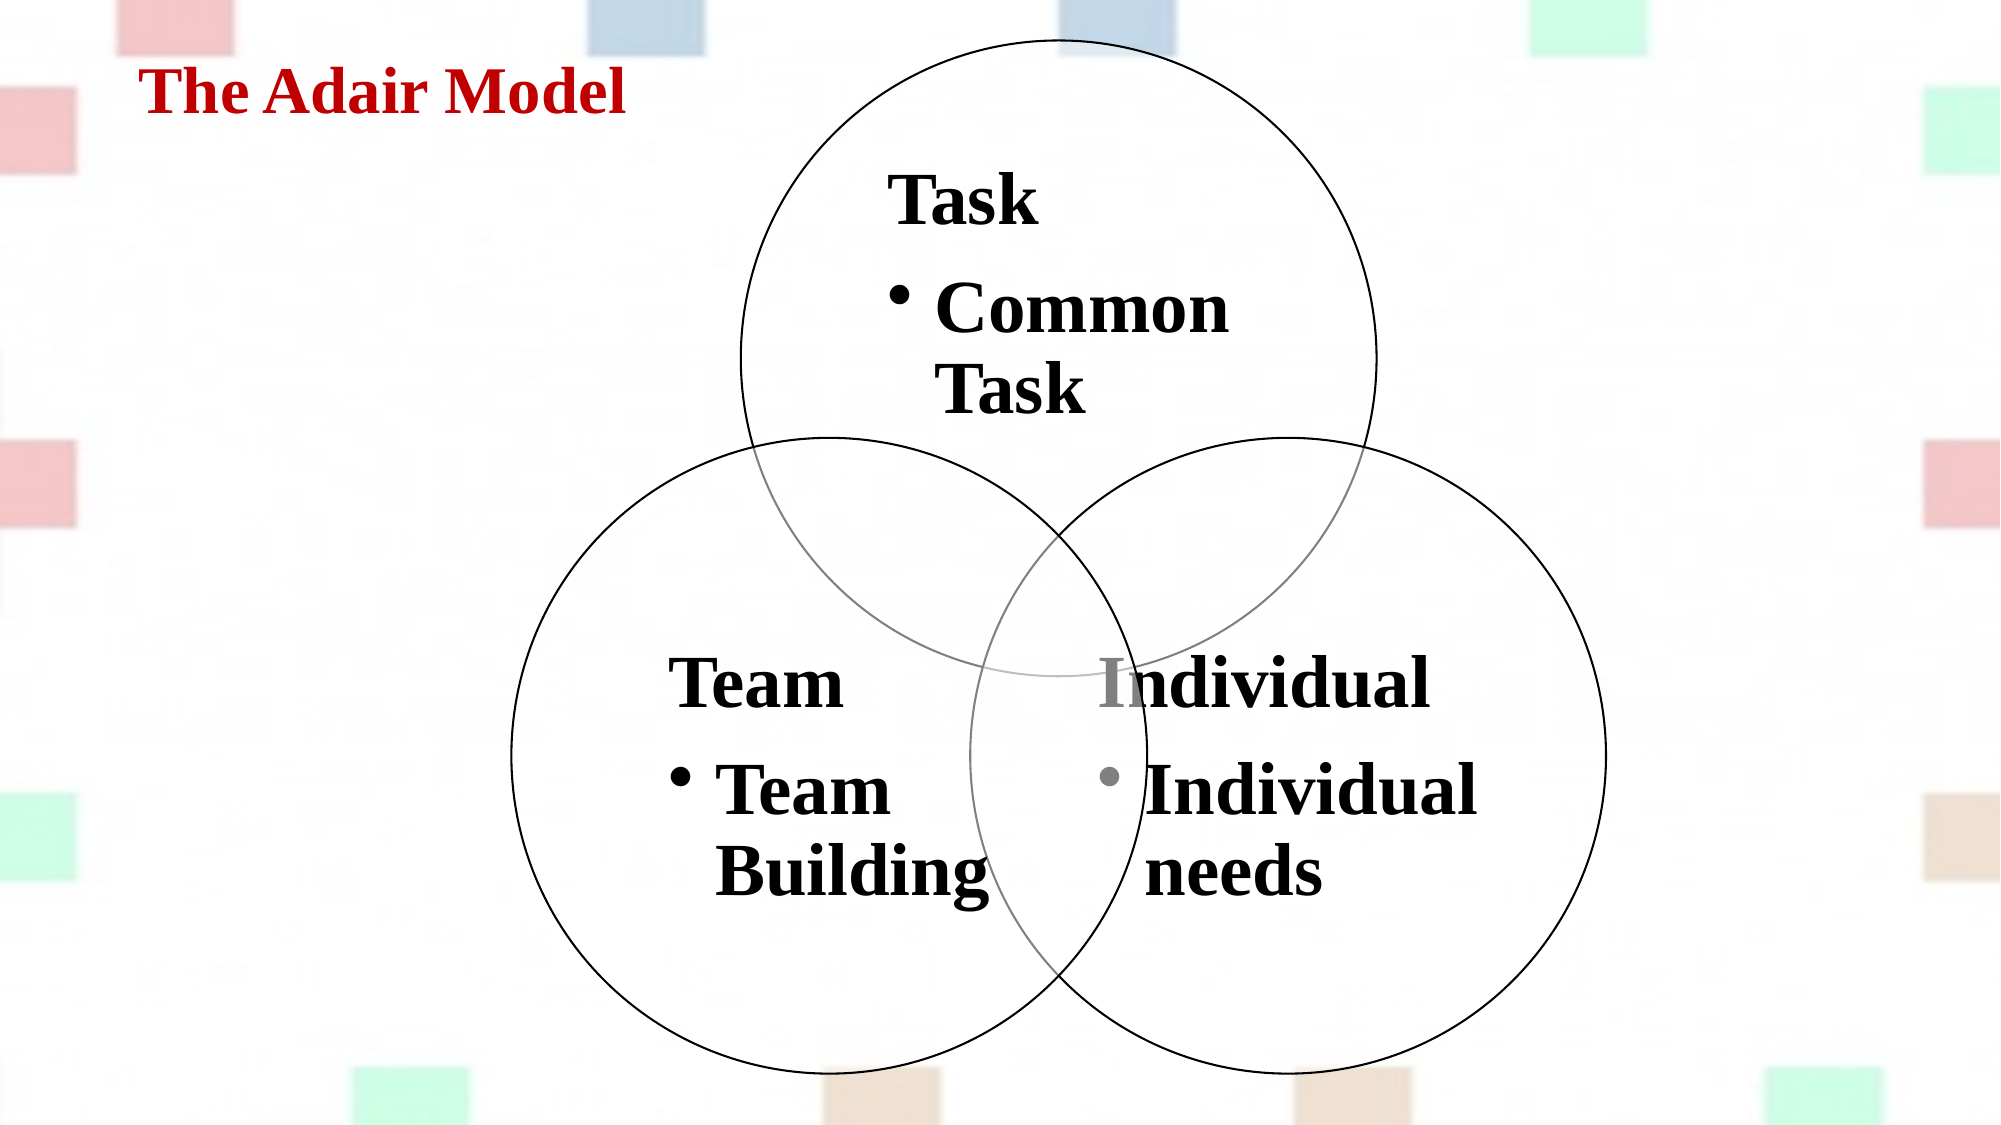

Task
Common Task
Individual
Individual needs
Team
Team Building
The Adair Model